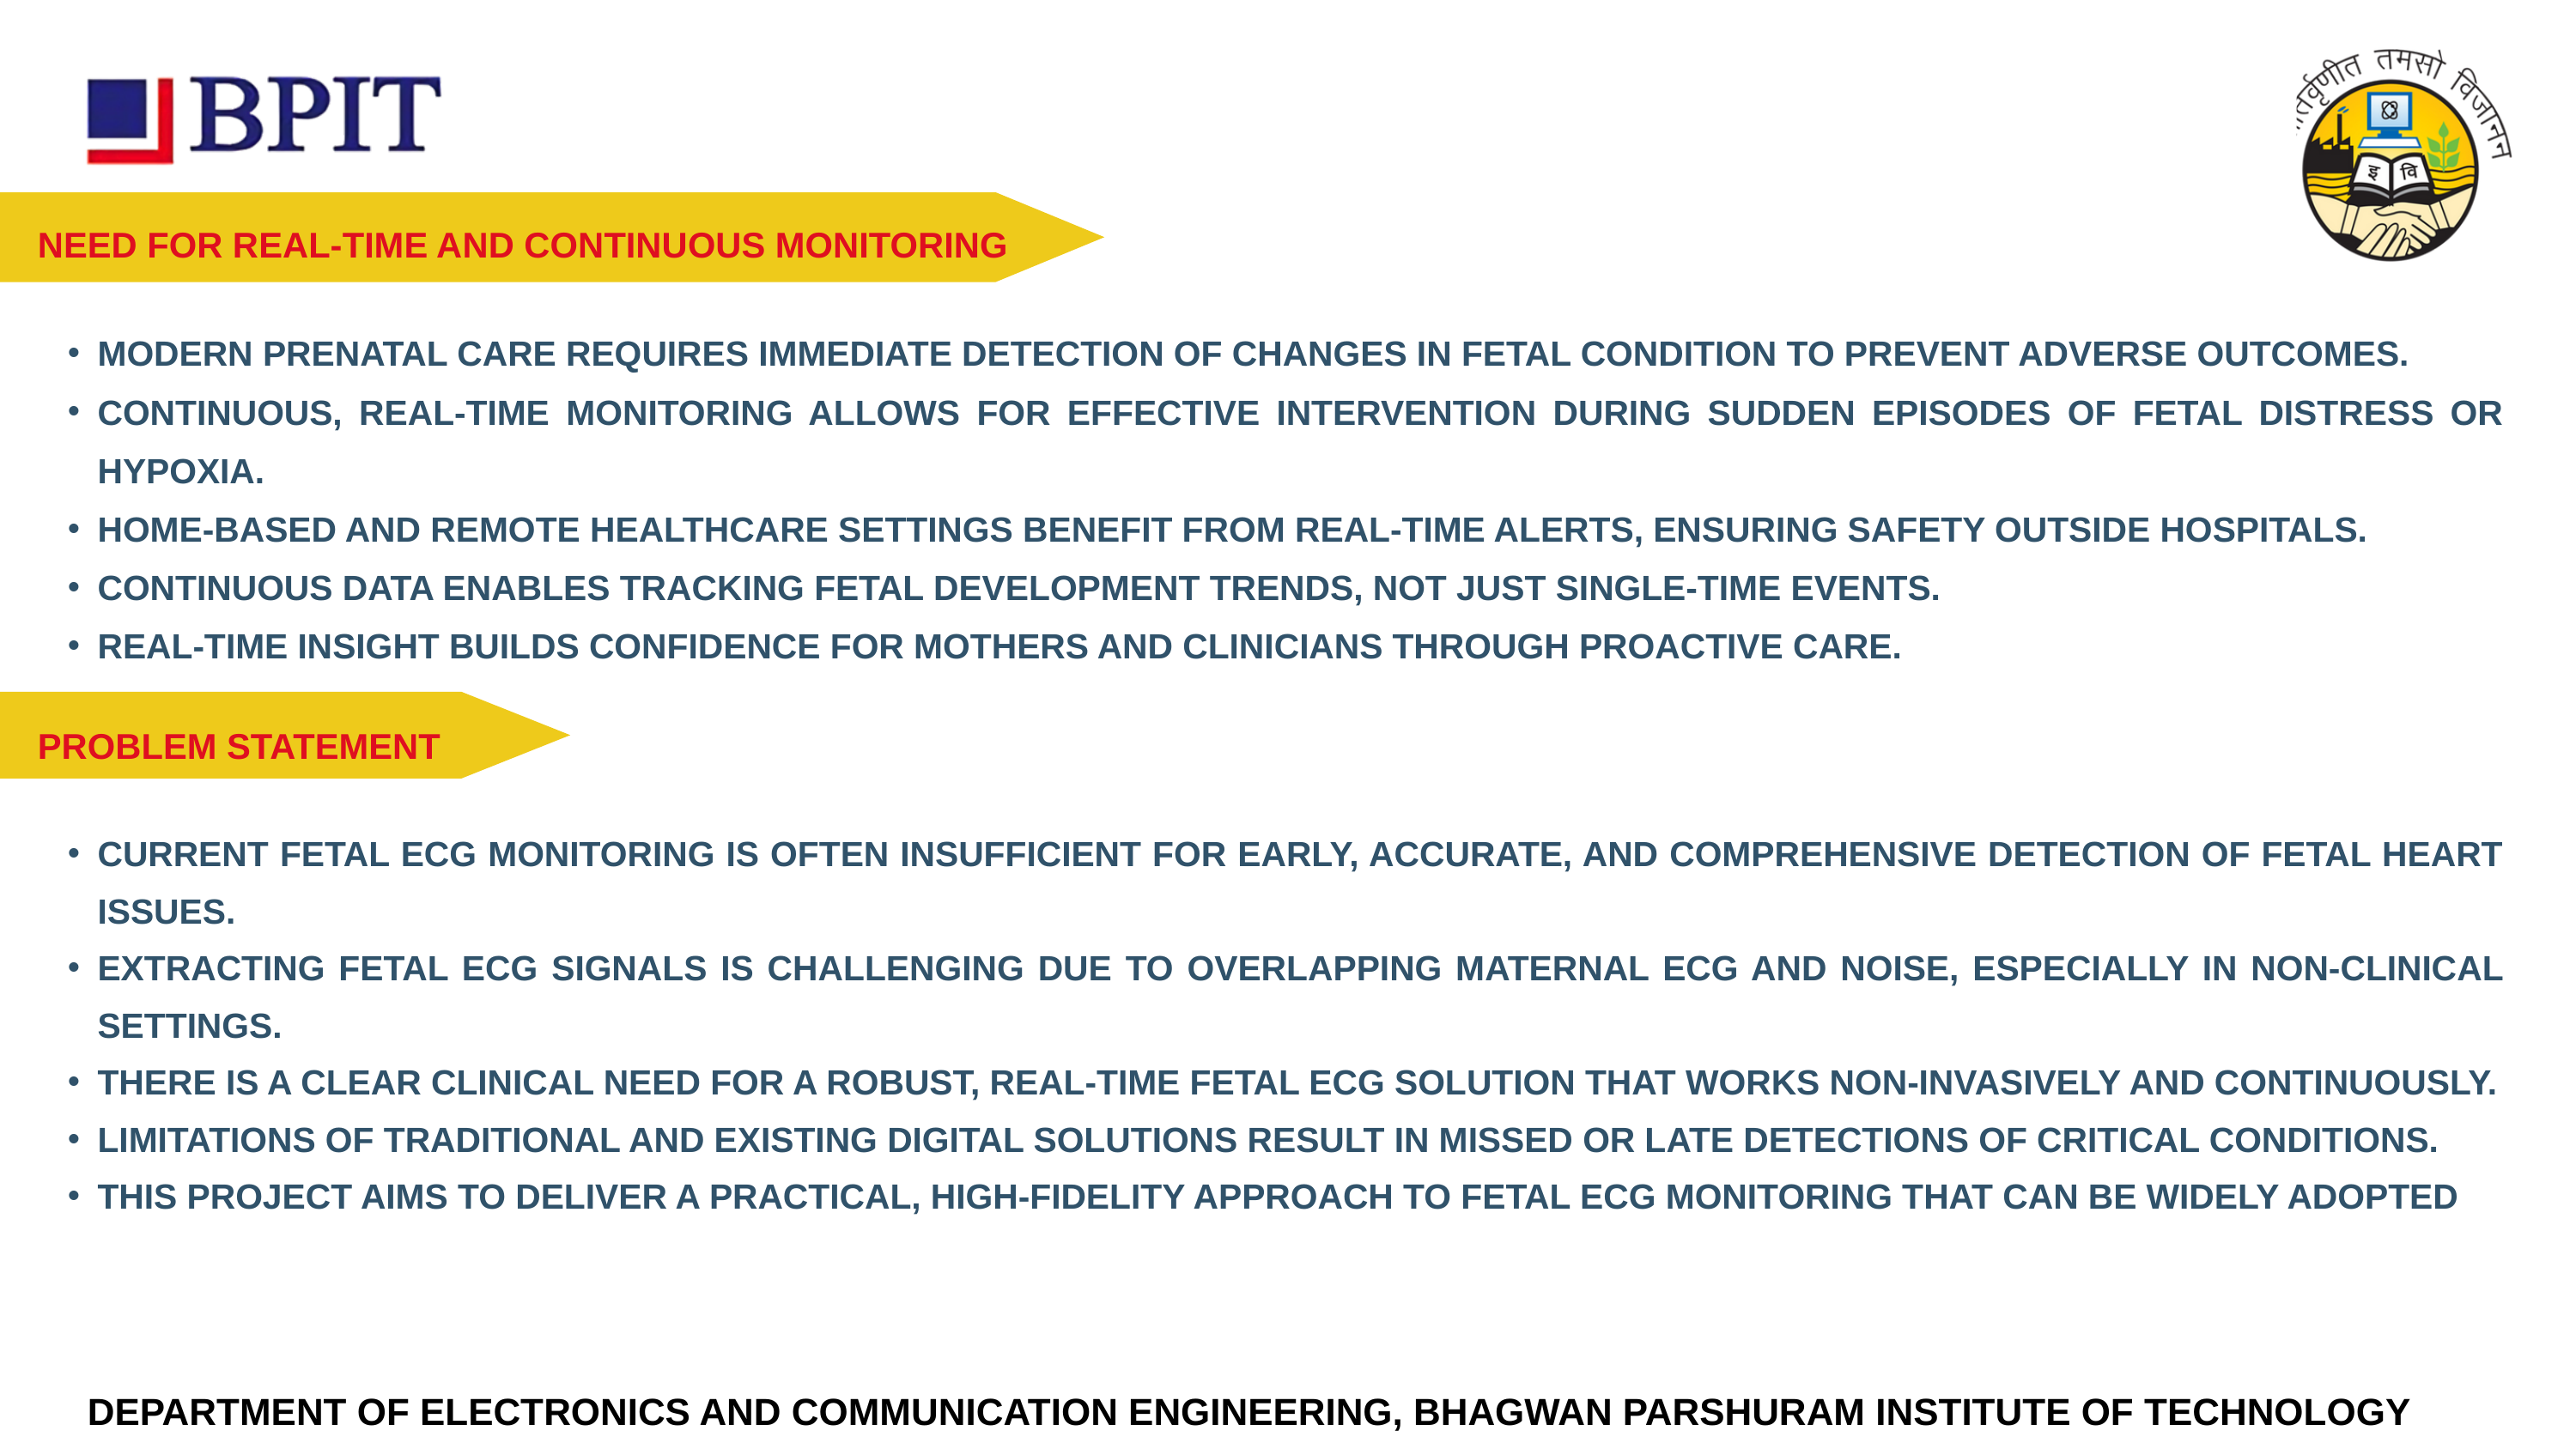

​
NEED FOR REAL-TIME AND CONTINUOUS MONITORING

MODERN PRENATAL CARE REQUIRES IMMEDIATE DETECTION OF CHANGES IN FETAL CONDITION TO PREVENT ADVERSE OUTCOMES.​
CONTINUOUS, REAL-TIME MONITORING ALLOWS FOR EFFECTIVE INTERVENTION DURING SUDDEN EPISODES OF FETAL DISTRESS OR HYPOXIA.​
HOME-BASED AND REMOTE HEALTHCARE SETTINGS BENEFIT FROM REAL-TIME ALERTS, ENSURING SAFETY OUTSIDE HOSPITALS.​
CONTINUOUS DATA ENABLES TRACKING FETAL DEVELOPMENT TRENDS, NOT JUST SINGLE-TIME EVENTS.
REAL-TIME INSIGHT BUILDS CONFIDENCE FOR MOTHERS AND CLINICIANS THROUGH PROACTIVE CARE.

PROBLEM STATEMENT

CURRENT FETAL ECG MONITORING IS OFTEN INSUFFICIENT FOR EARLY, ACCURATE, AND COMPREHENSIVE DETECTION OF FETAL HEART ISSUES.​
EXTRACTING FETAL ECG SIGNALS IS CHALLENGING DUE TO OVERLAPPING MATERNAL ECG AND NOISE, ESPECIALLY IN NON-CLINICAL SETTINGS.​
THERE IS A CLEAR CLINICAL NEED FOR A ROBUST, REAL-TIME FETAL ECG SOLUTION THAT WORKS NON-INVASIVELY AND CONTINUOUSLY.​
LIMITATIONS OF TRADITIONAL AND EXISTING DIGITAL SOLUTIONS RESULT IN MISSED OR LATE DETECTIONS OF CRITICAL CONDITIONS.
THIS PROJECT AIMS TO DELIVER A PRACTICAL, HIGH-FIDELITY APPROACH TO FETAL ECG MONITORING THAT CAN BE WIDELY ADOPTED

DEPARTMENT OF ELECTRONICS AND COMMUNICATION ENGINEERING, BHAGWAN PARSHURAM INSTITUTE OF TECHNOLOGY